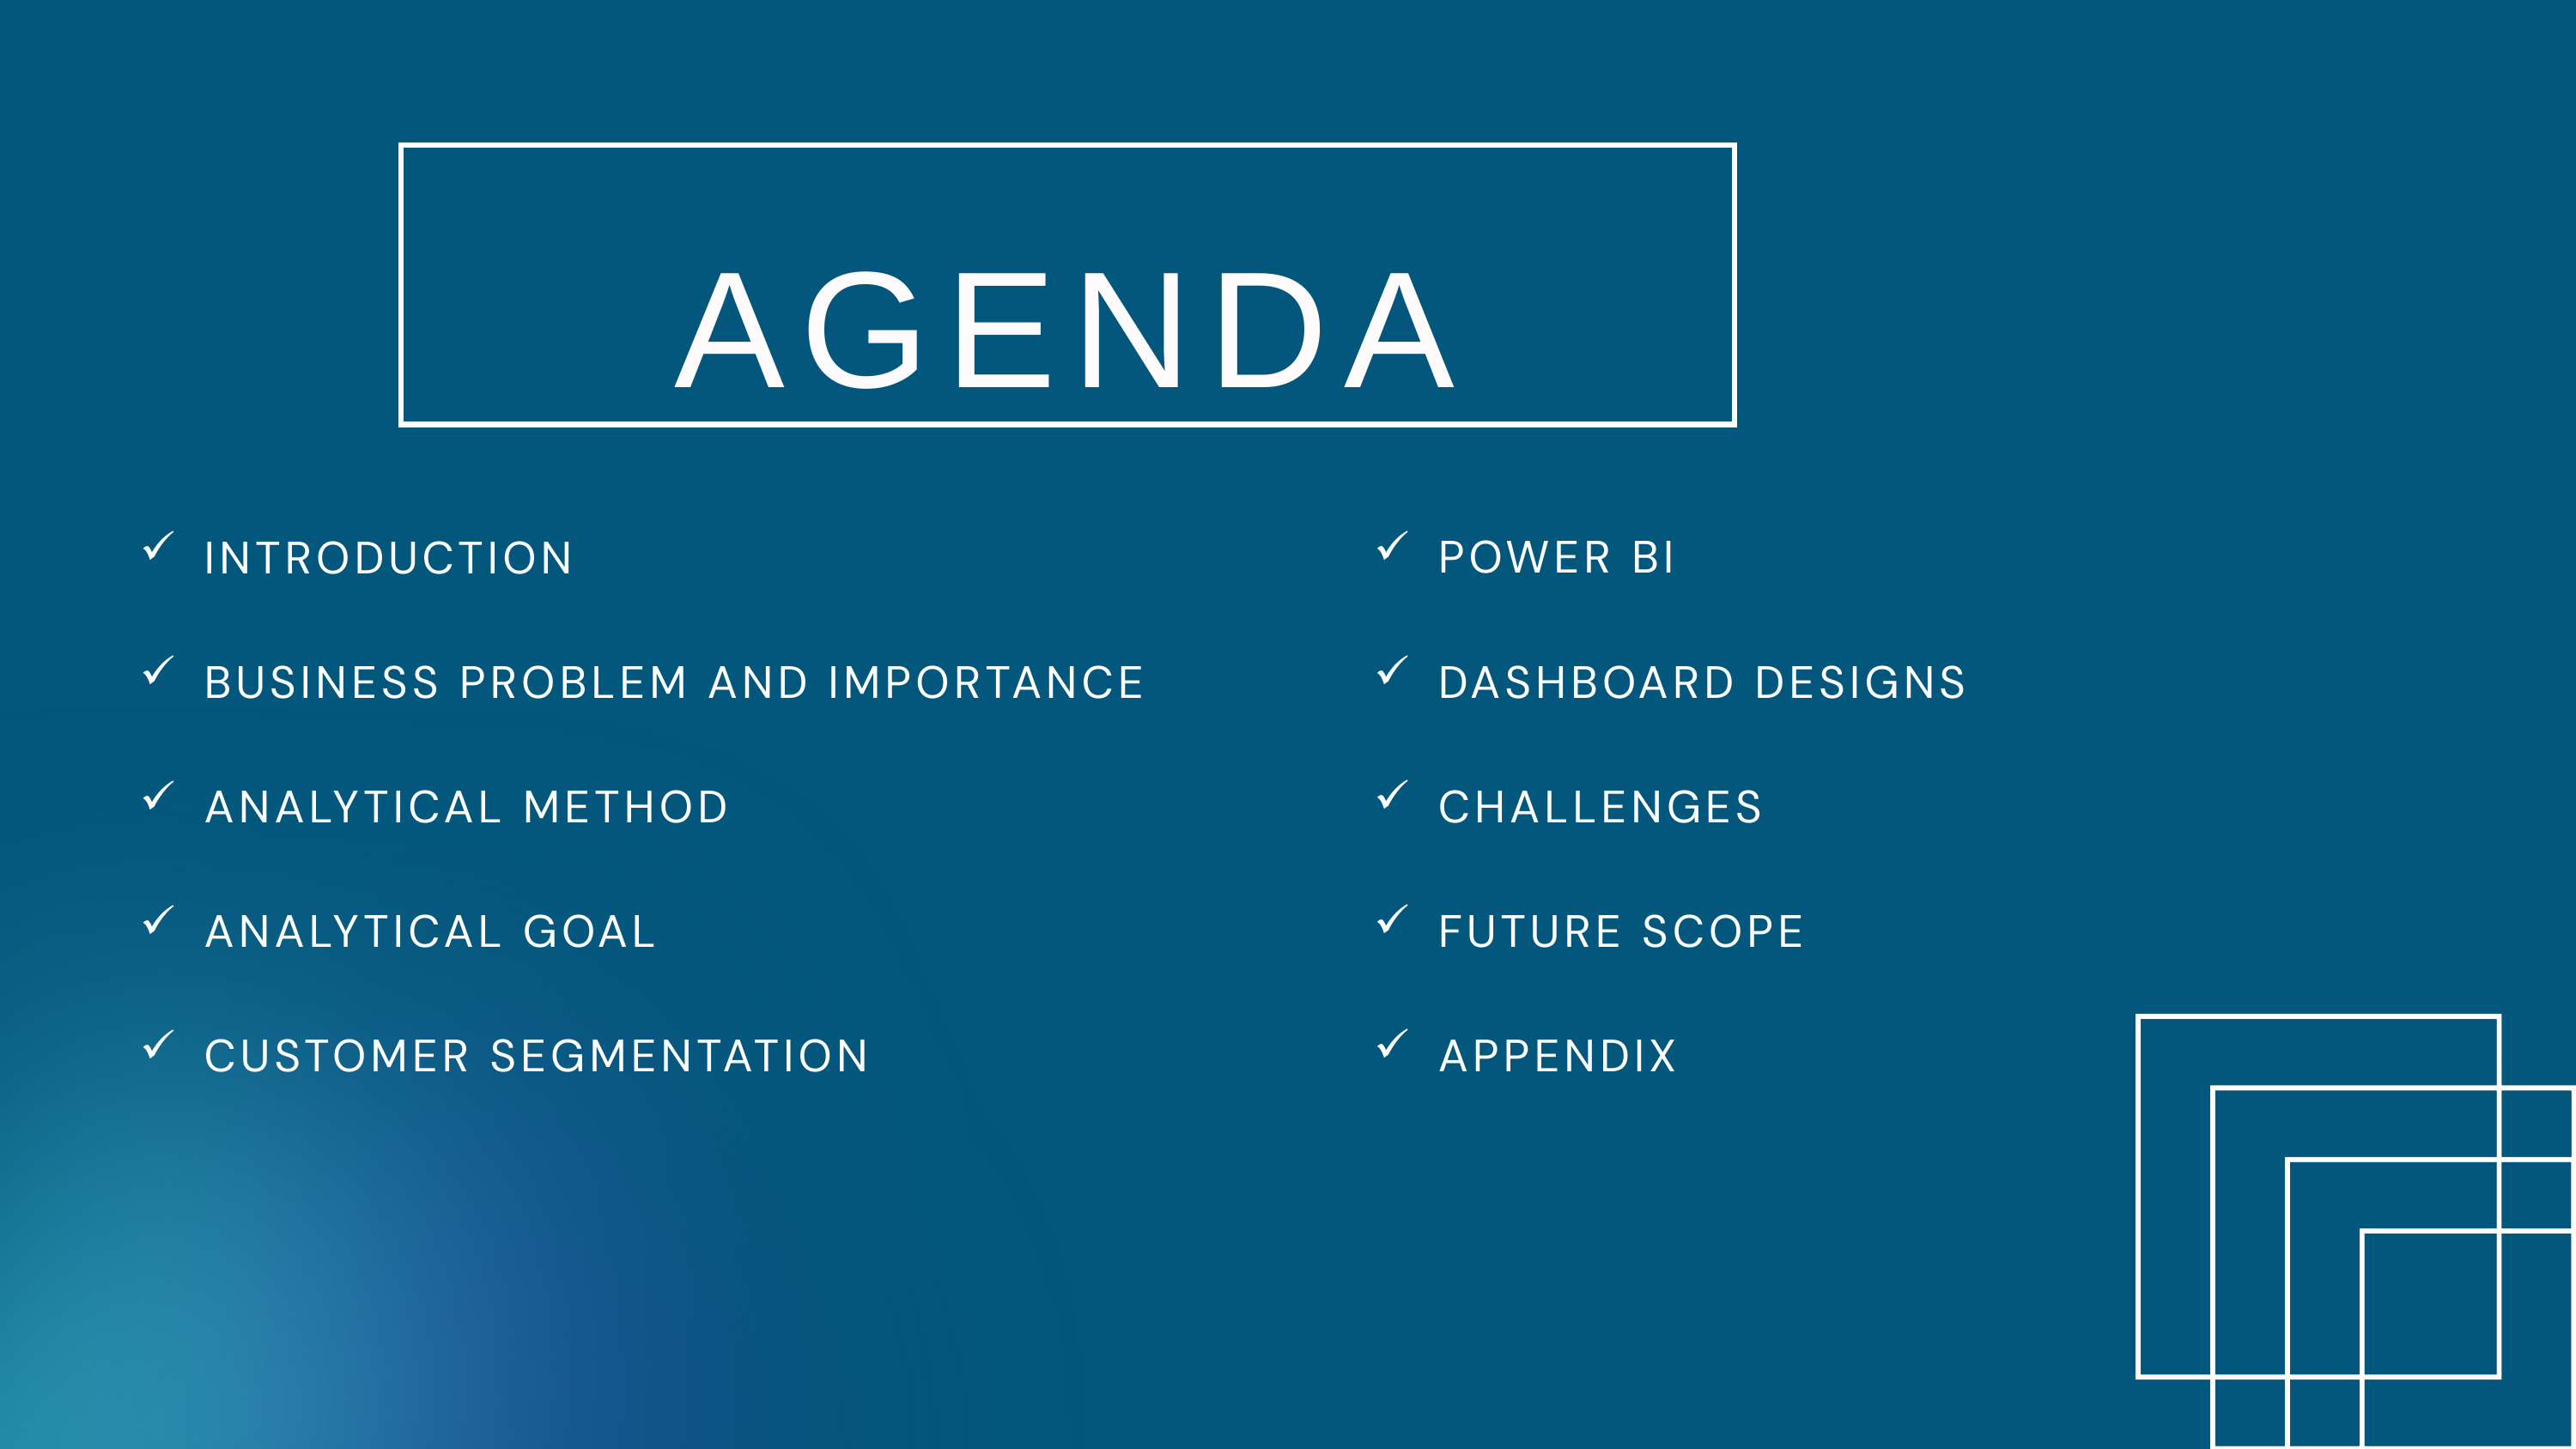

AGENDA

POWER BI

DASHBOARD DESIGNS

CHALLENGES

FUTURE SCOPE

APPENDIX

INTRODUCTION

BUSINESS PROBLEM AND IMPORTANCE

ANALYTICAL METHOD

ANALYTICAL GOAL

CUSTOMER SEGMENTATION